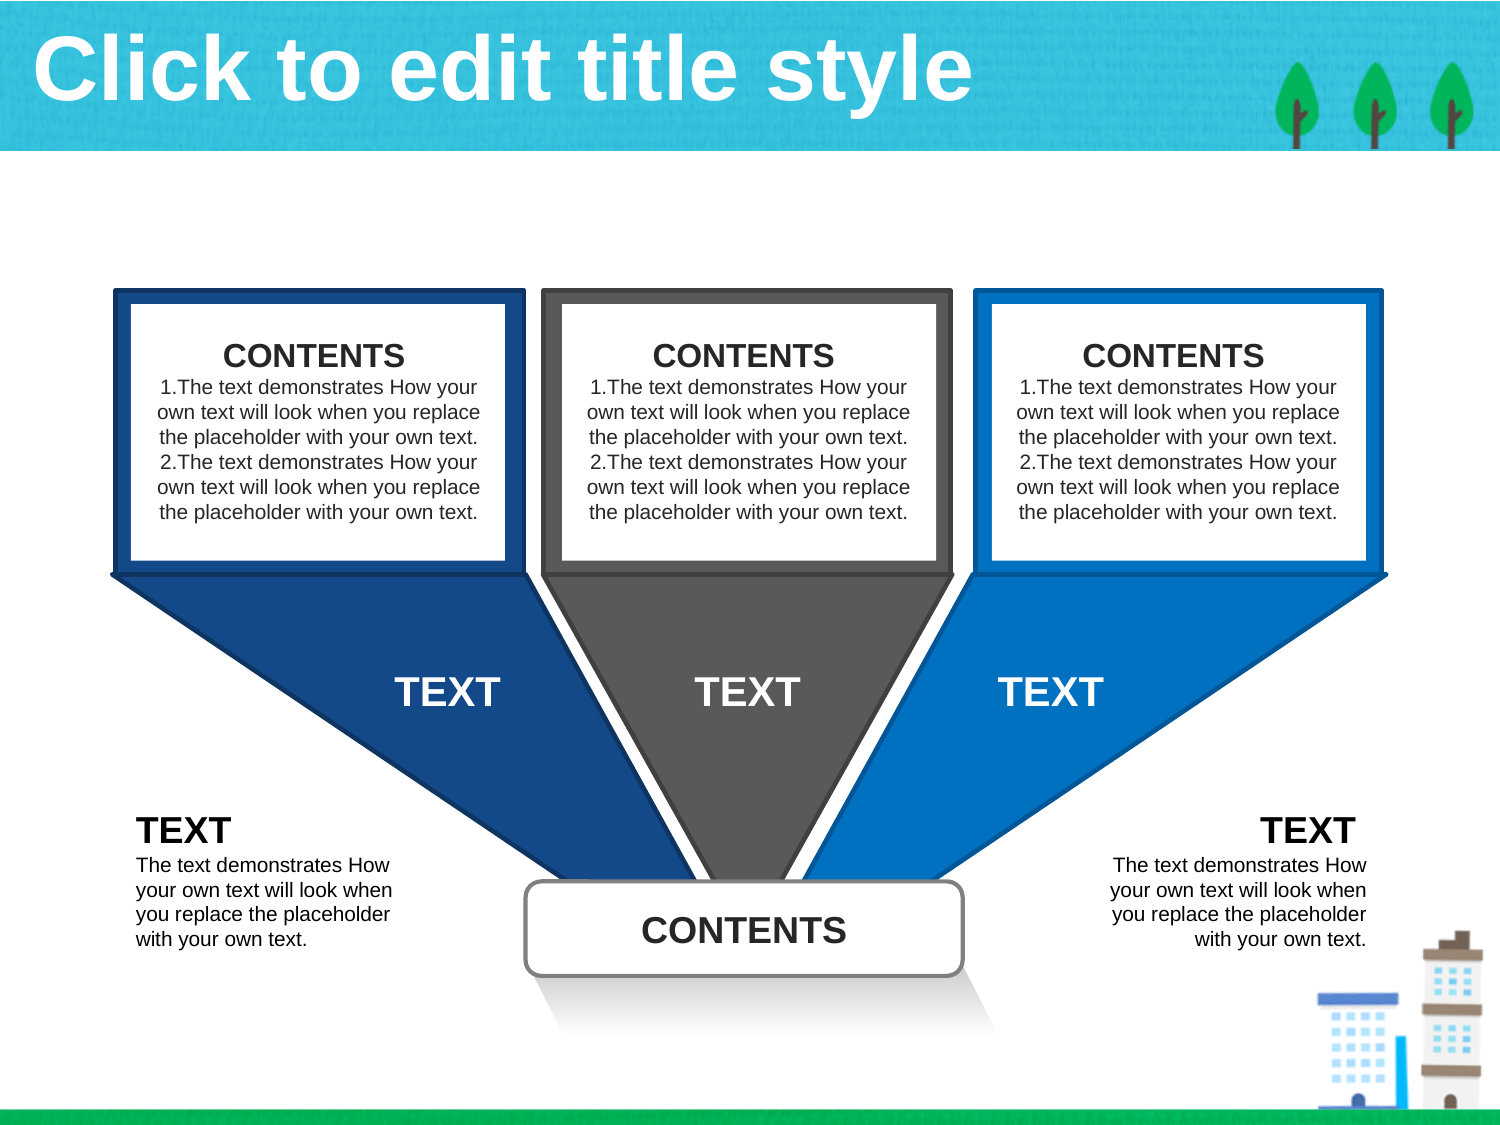

# Click to edit title style

CONTENTS
1.The text demonstrates How your own text will look when you replace the placeholder with your own text.
2.The text demonstrates How your own text will look when you replace the placeholder with your own text.
CONTENTS
1.The text demonstrates How your own text will look when you replace the placeholder with your own text.
2.The text demonstrates How your own text will look when you replace the placeholder with your own text.
CONTENTS
1.The text demonstrates How your own text will look when you replace the placeholder with your own text.
2.The text demonstrates How your own text will look when you replace the placeholder with your own text.

TEXT
TEXT
TEXT
TEXT
The text demonstrates How your own text will look when you replace the placeholder with your own text.
TEXT
The text demonstrates How your own text will look when you replace the placeholder with your own text.
CONTENTS